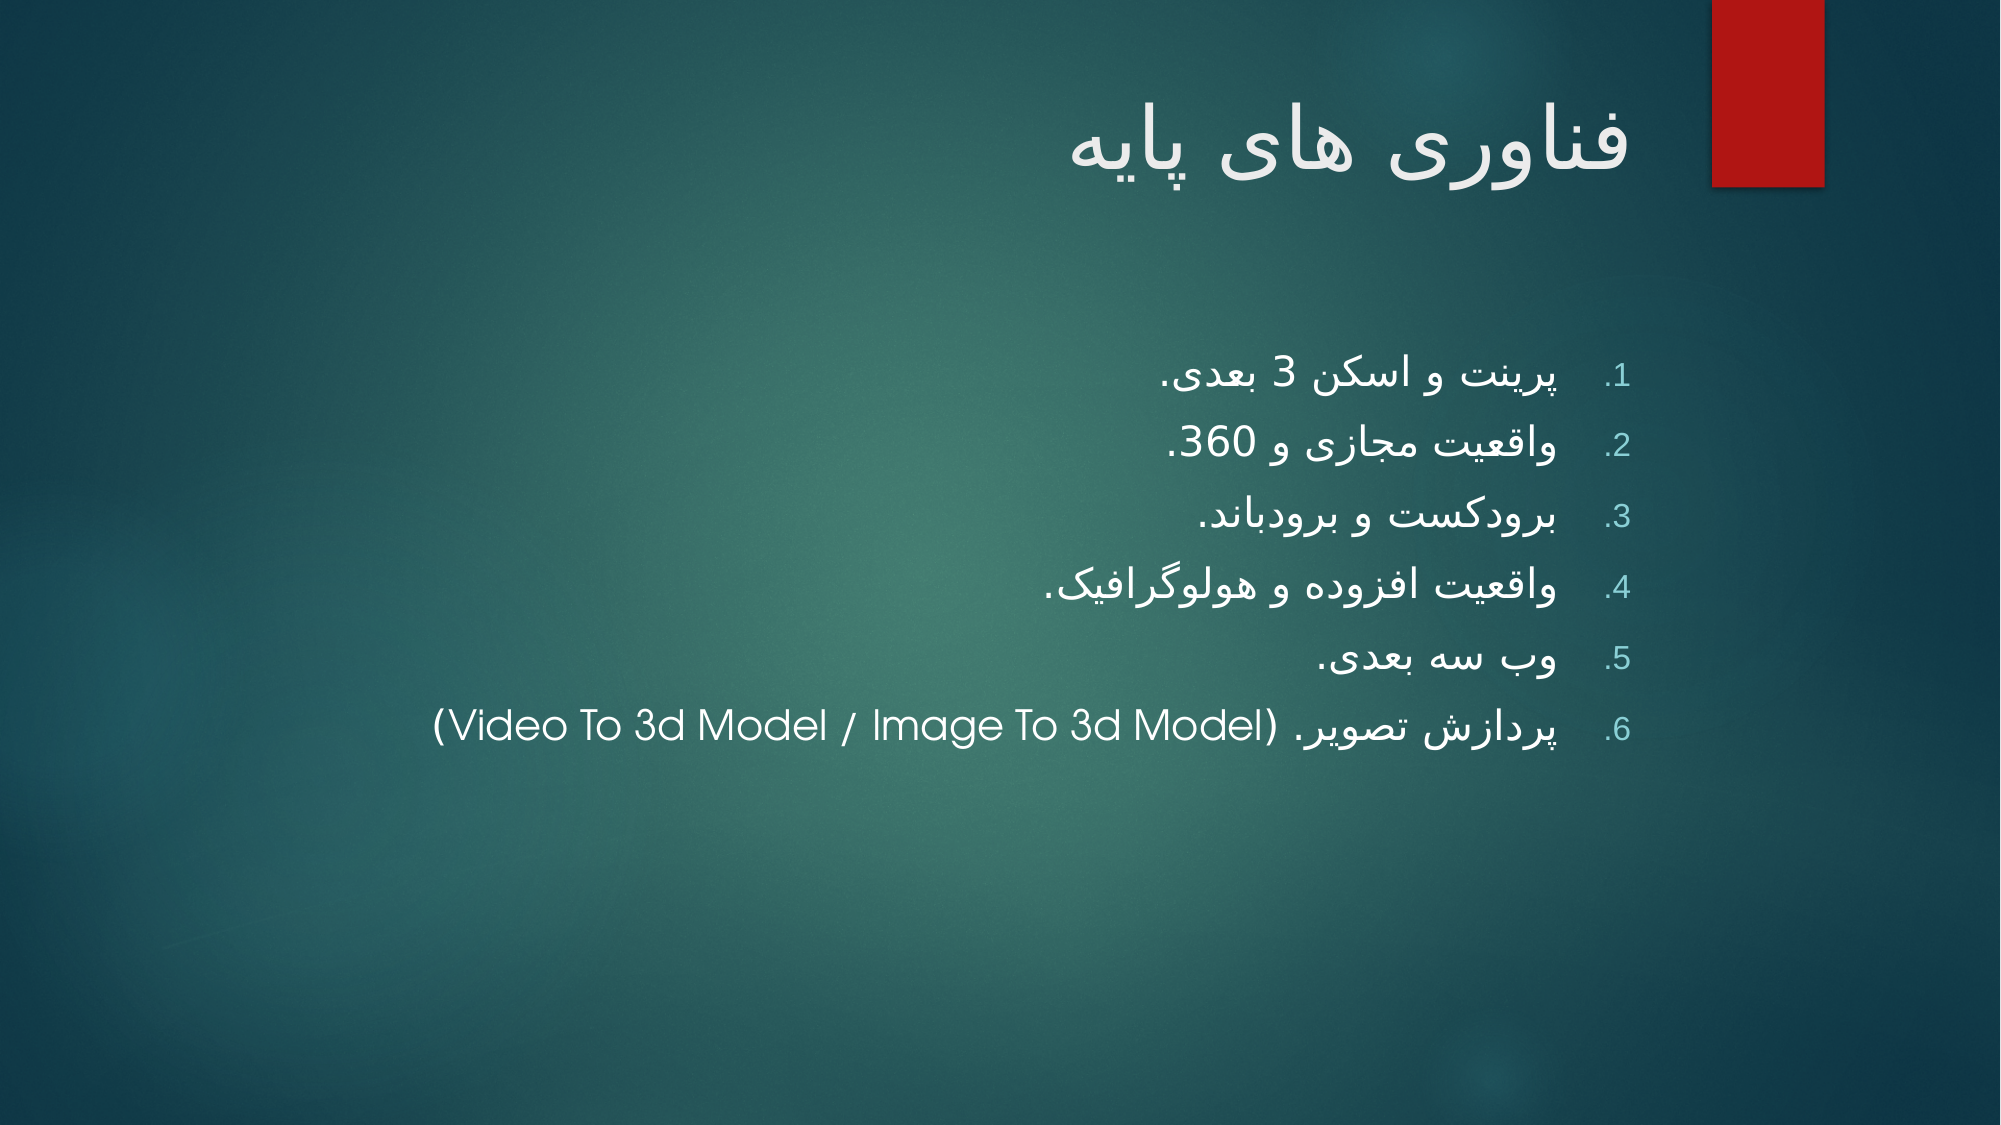

# فناوری های پایه
پرینت و اسکن 3 بعدی.
واقعیت مجازی و 360.
برودکست و برودباند.
واقعیت افزوده و هولوگرافیک.
وب سه بعدی.
پردازش تصویر. (Video To 3d Model / Image To 3d Model)